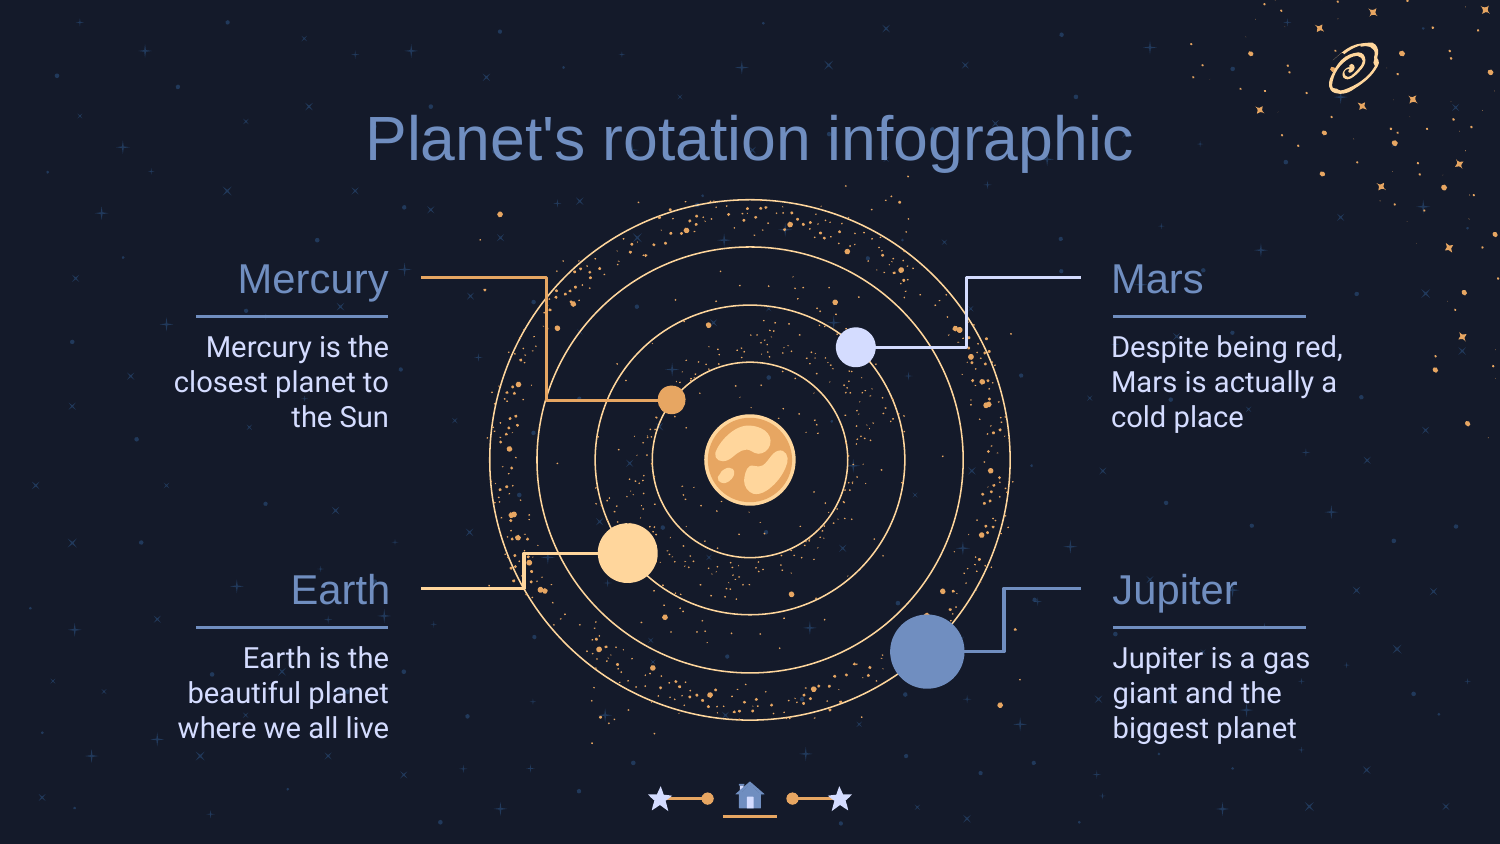

# Planet's rotation infographic

Mercury
Mars

Mercury is the closest planet to the Sun
Despite being red, Mars is actually a cold place

Earth
Jupiter

Earth is the beautiful planet where we all live
Jupiter is a gas giant and the biggest planet